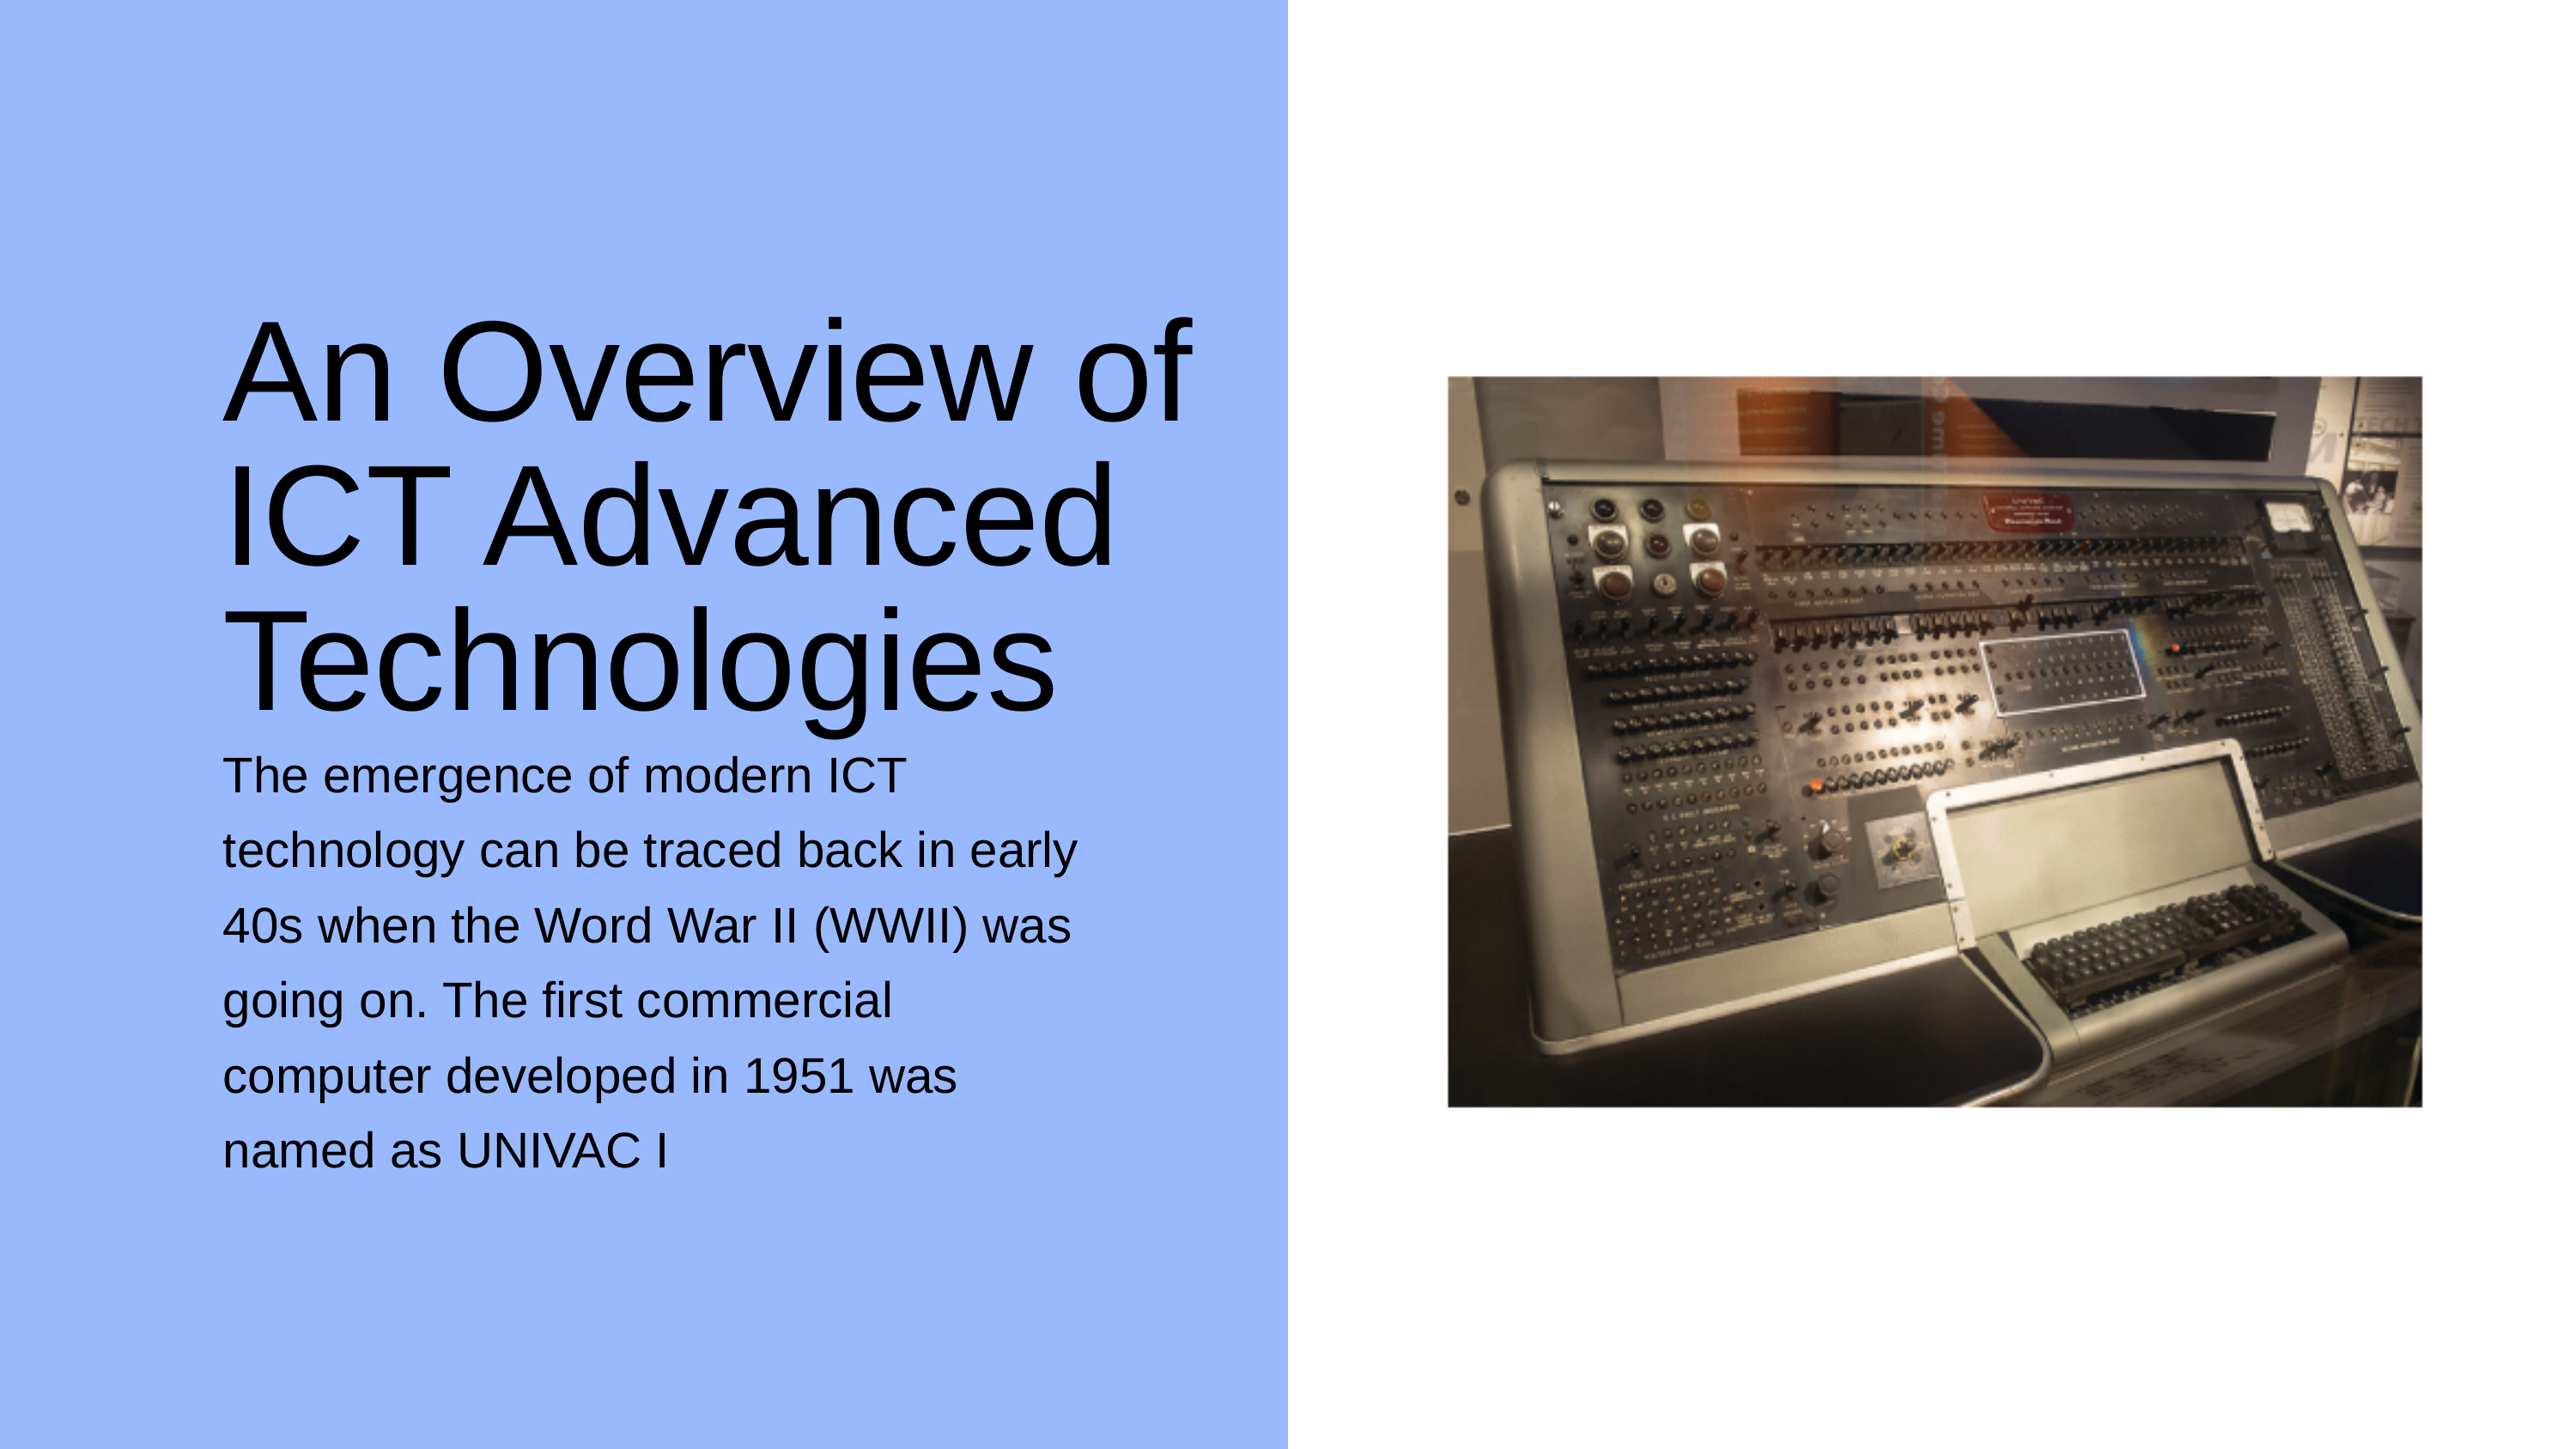

An Overview of ICT Advanced Technologies

The emergence of modern ICT technology can be traced back in early 40s when the Word War II (WWII) was going on. The first commercial computer developed in 1951 was named as UNIVAC I